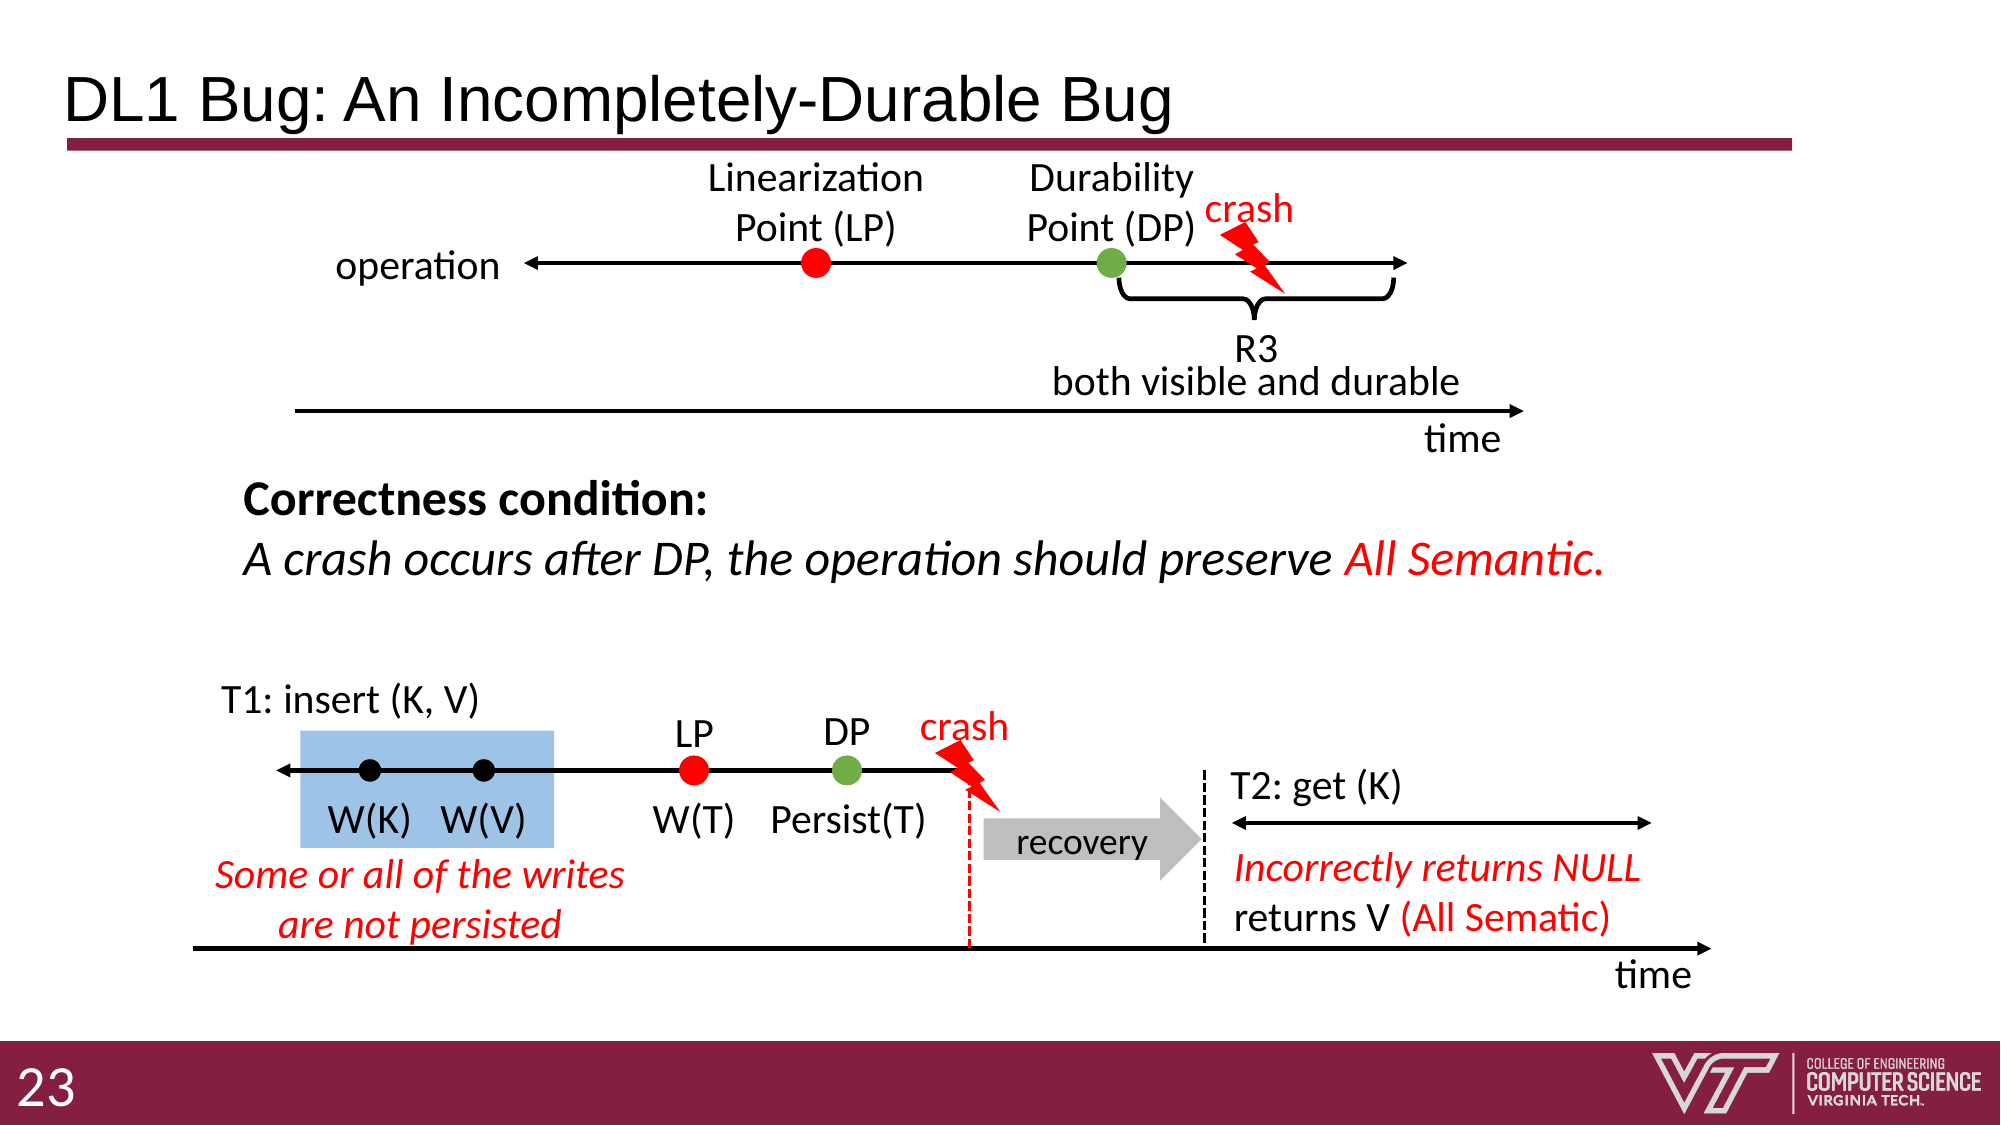

# DL1 Bug: An Incompletely-Durable Bug
Linearization Point (LP)
Durability Point (DP)

crash

operation

R3
both visible and durable
time
Correctness condition:
A crash occurs after DP, the operation should preserve All Semantic.
T1: insert (K, V)
crash
DP
LP

T2: get (K)

W(K)
W(V)
W(T)
Persist(T)
recovery
Incorrectly returns NULL
Some or all of the writes are not persisted
returns V (All Sematic)
time
23